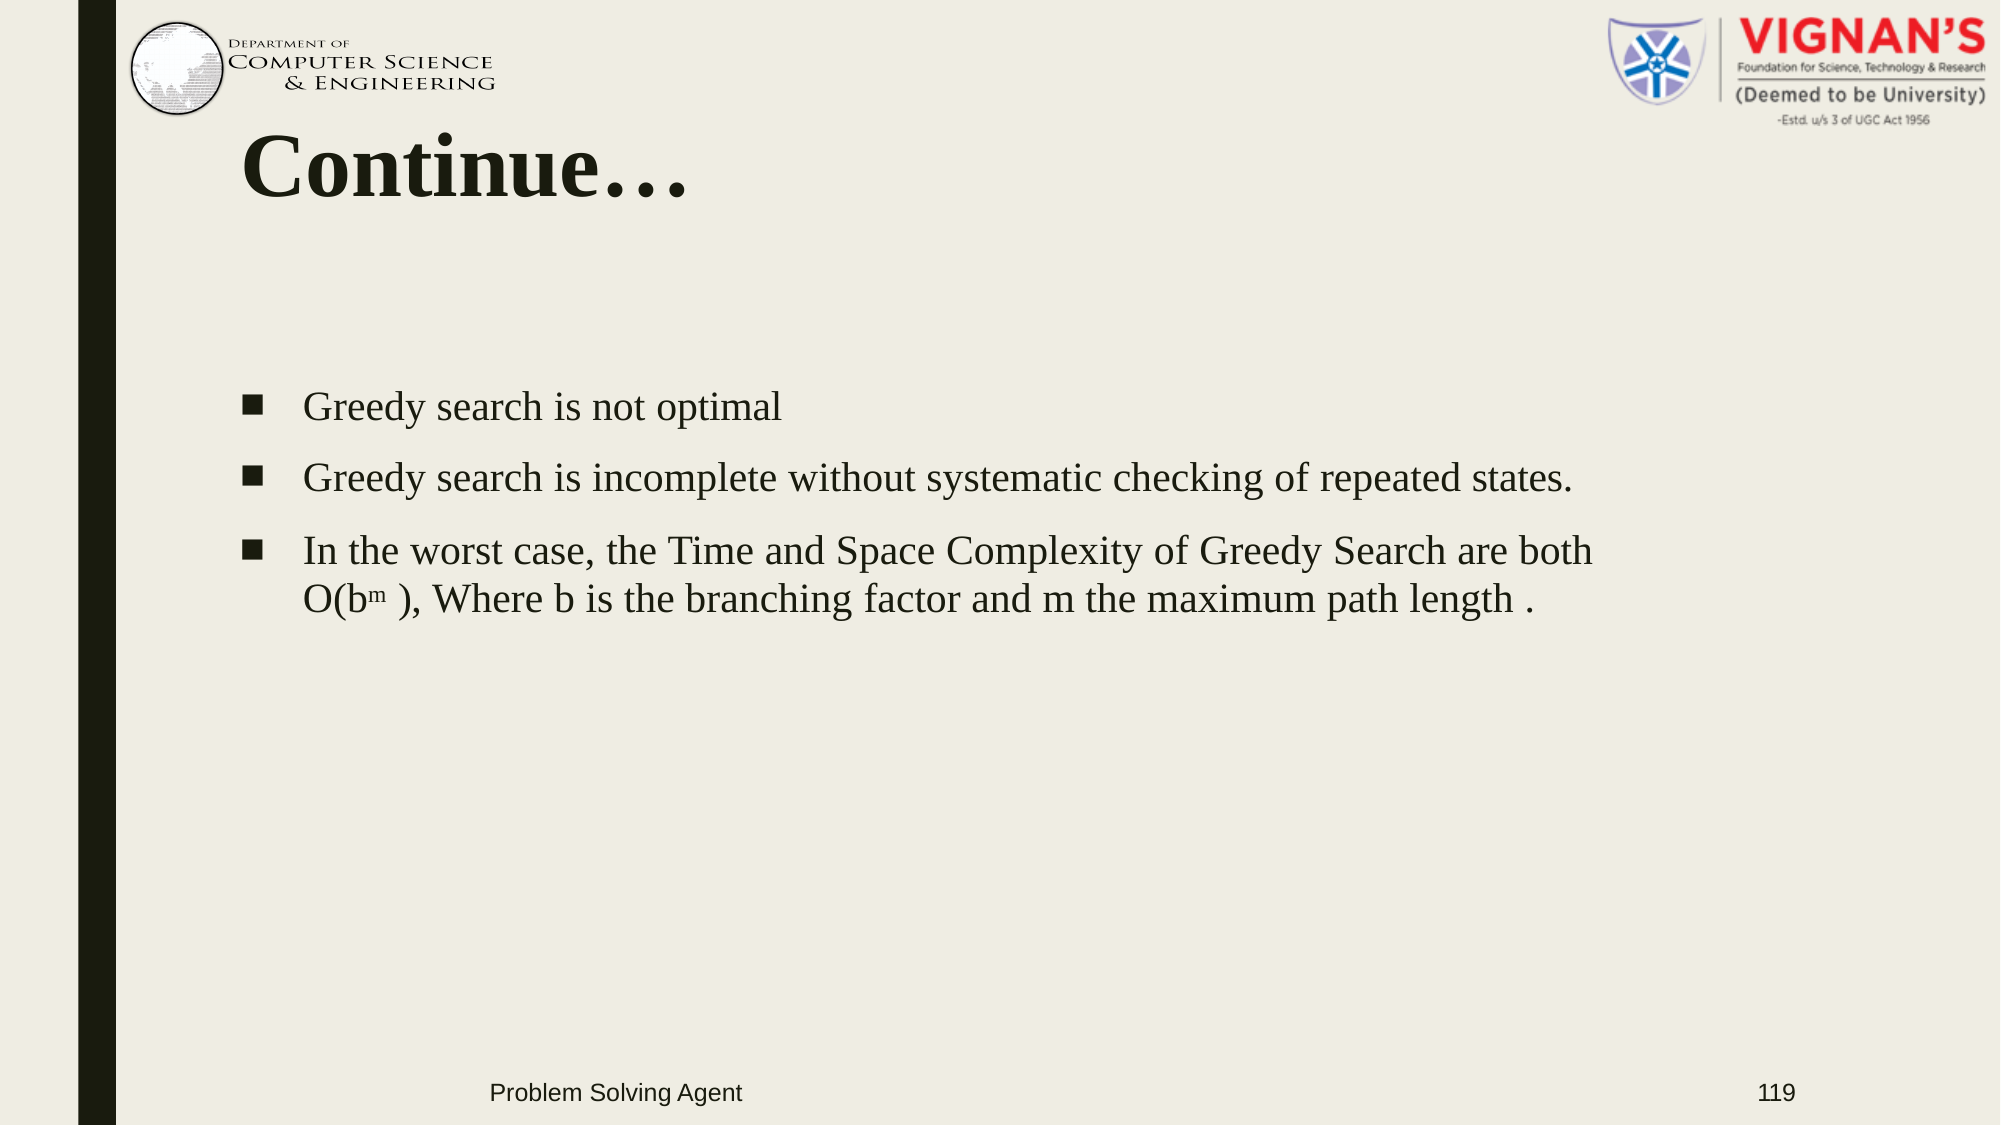

# Continue…
Greedy search is not optimal
Greedy search is incomplete without systematic checking of repeated states.
In the worst case, the Time and Space Complexity of Greedy Search are both O(bm ), Where b is the branching factor and m the maximum path length .
Problem Solving Agent
119